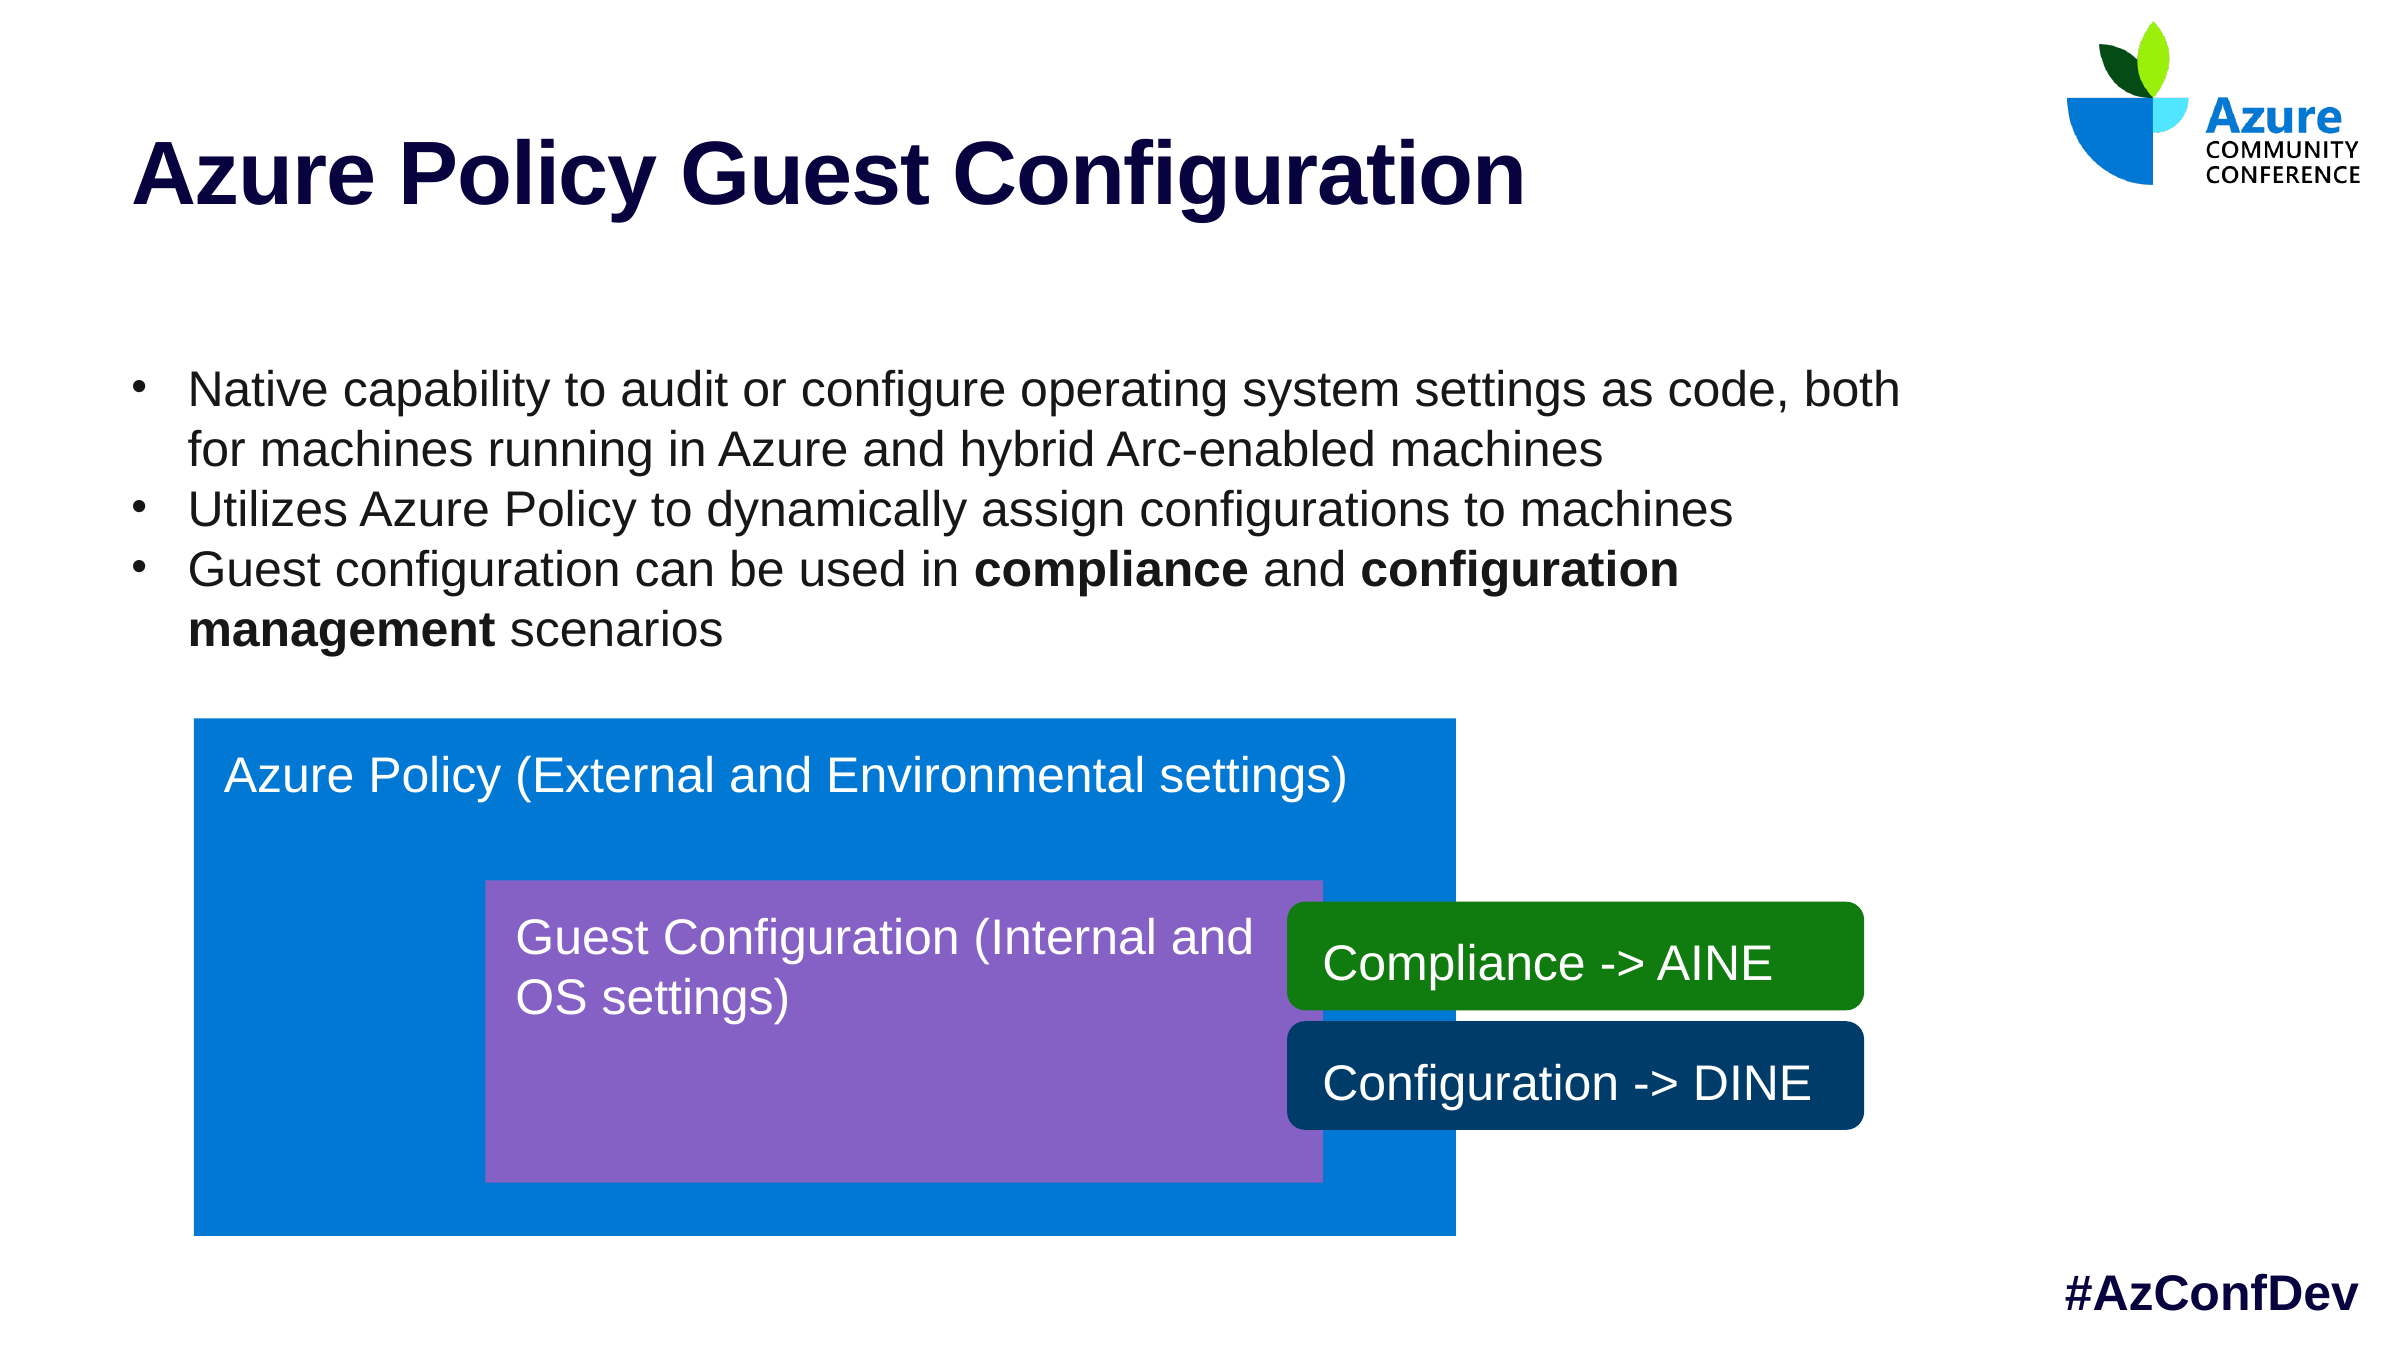

# Azure Policy Guest Configuration
Native capability to audit or configure operating system settings as code, both for machines running in Azure and hybrid Arc-enabled machines
Utilizes Azure Policy to dynamically assign configurations to machines
Guest configuration can be used in compliance and configuration management scenarios
Azure Policy (External and Environmental settings)
Guest Configuration (Internal and OS settings)
Compliance -> AINE
Configuration -> DINE